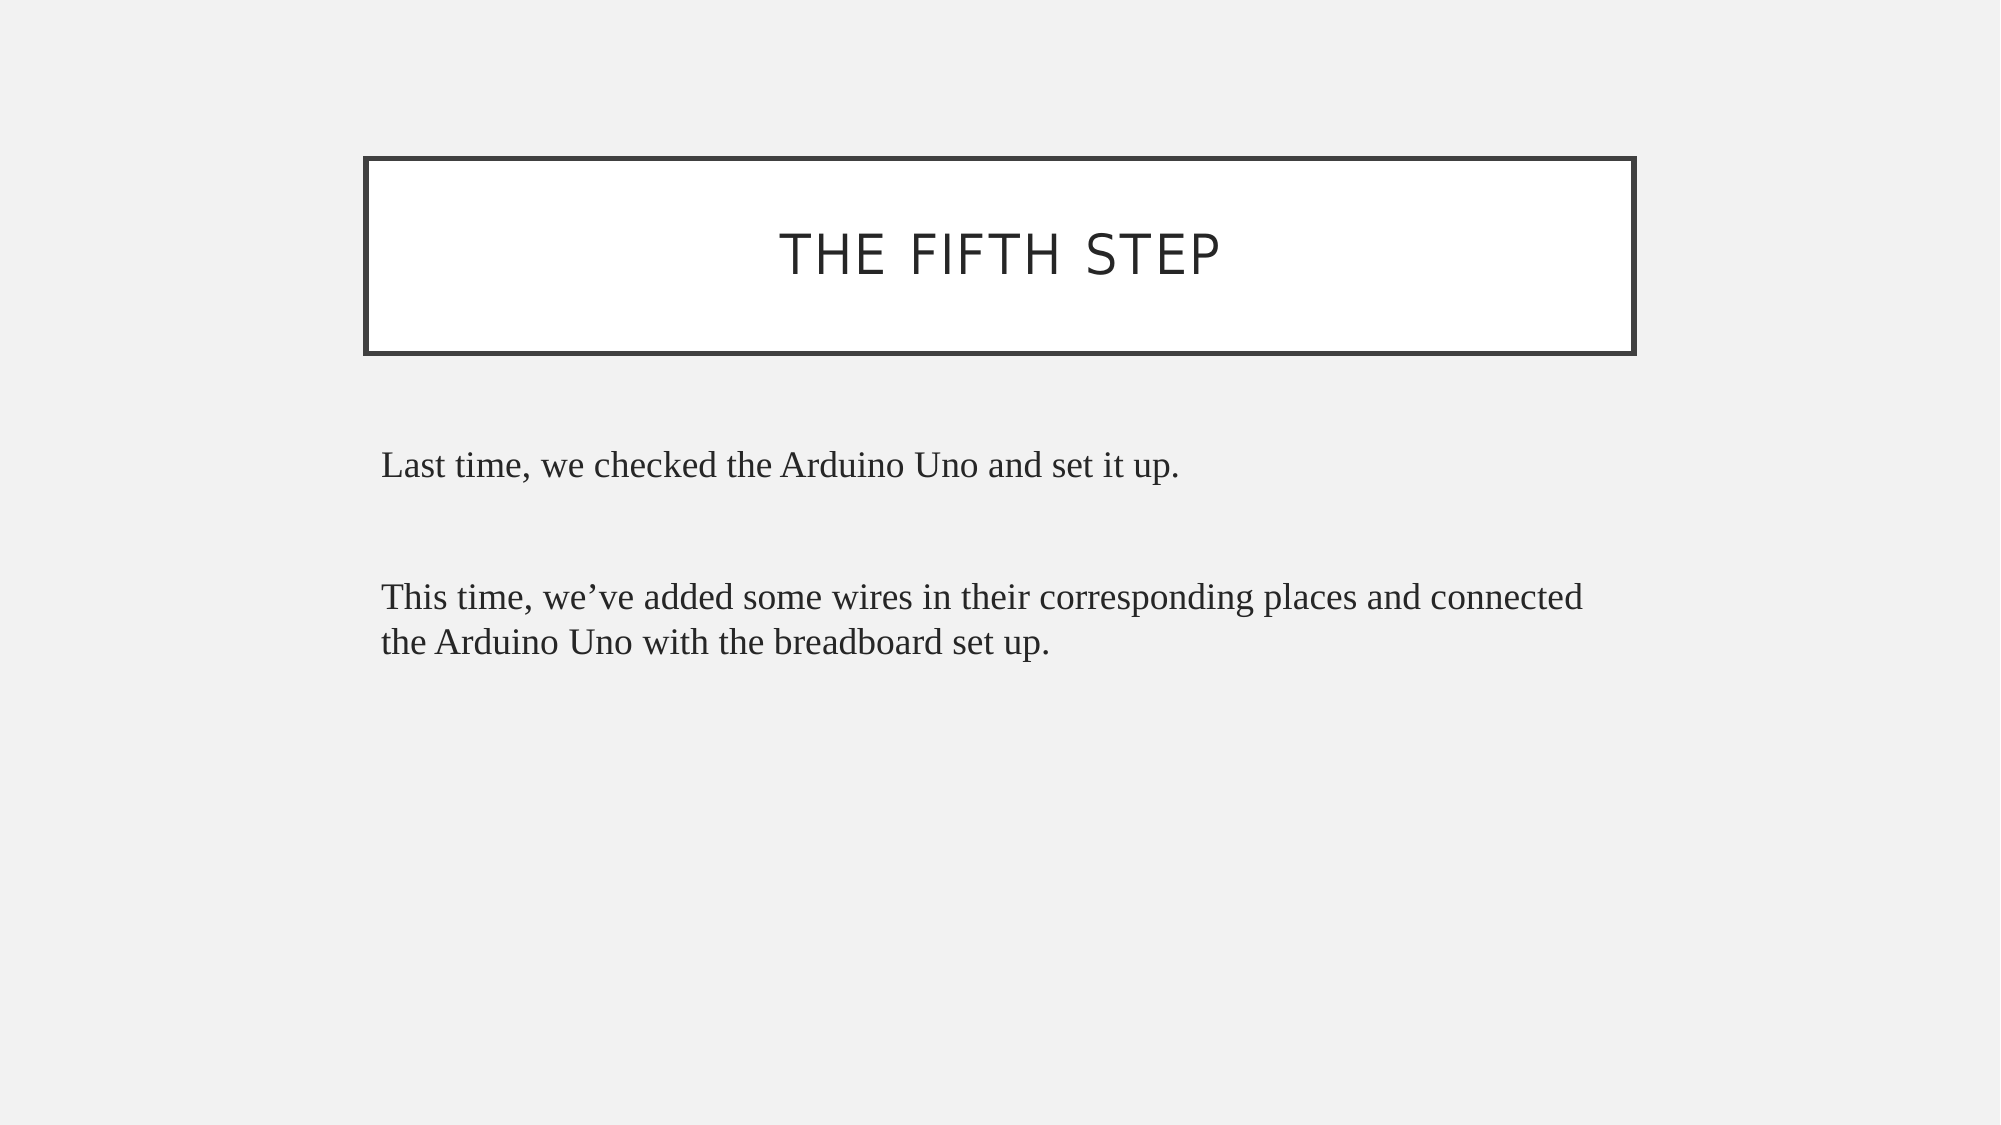

# The Fifth step
Last time, we checked the Arduino Uno and set it up.

This time, we’ve added some wires in their corresponding places and connected the Arduino Uno with the breadboard set up.